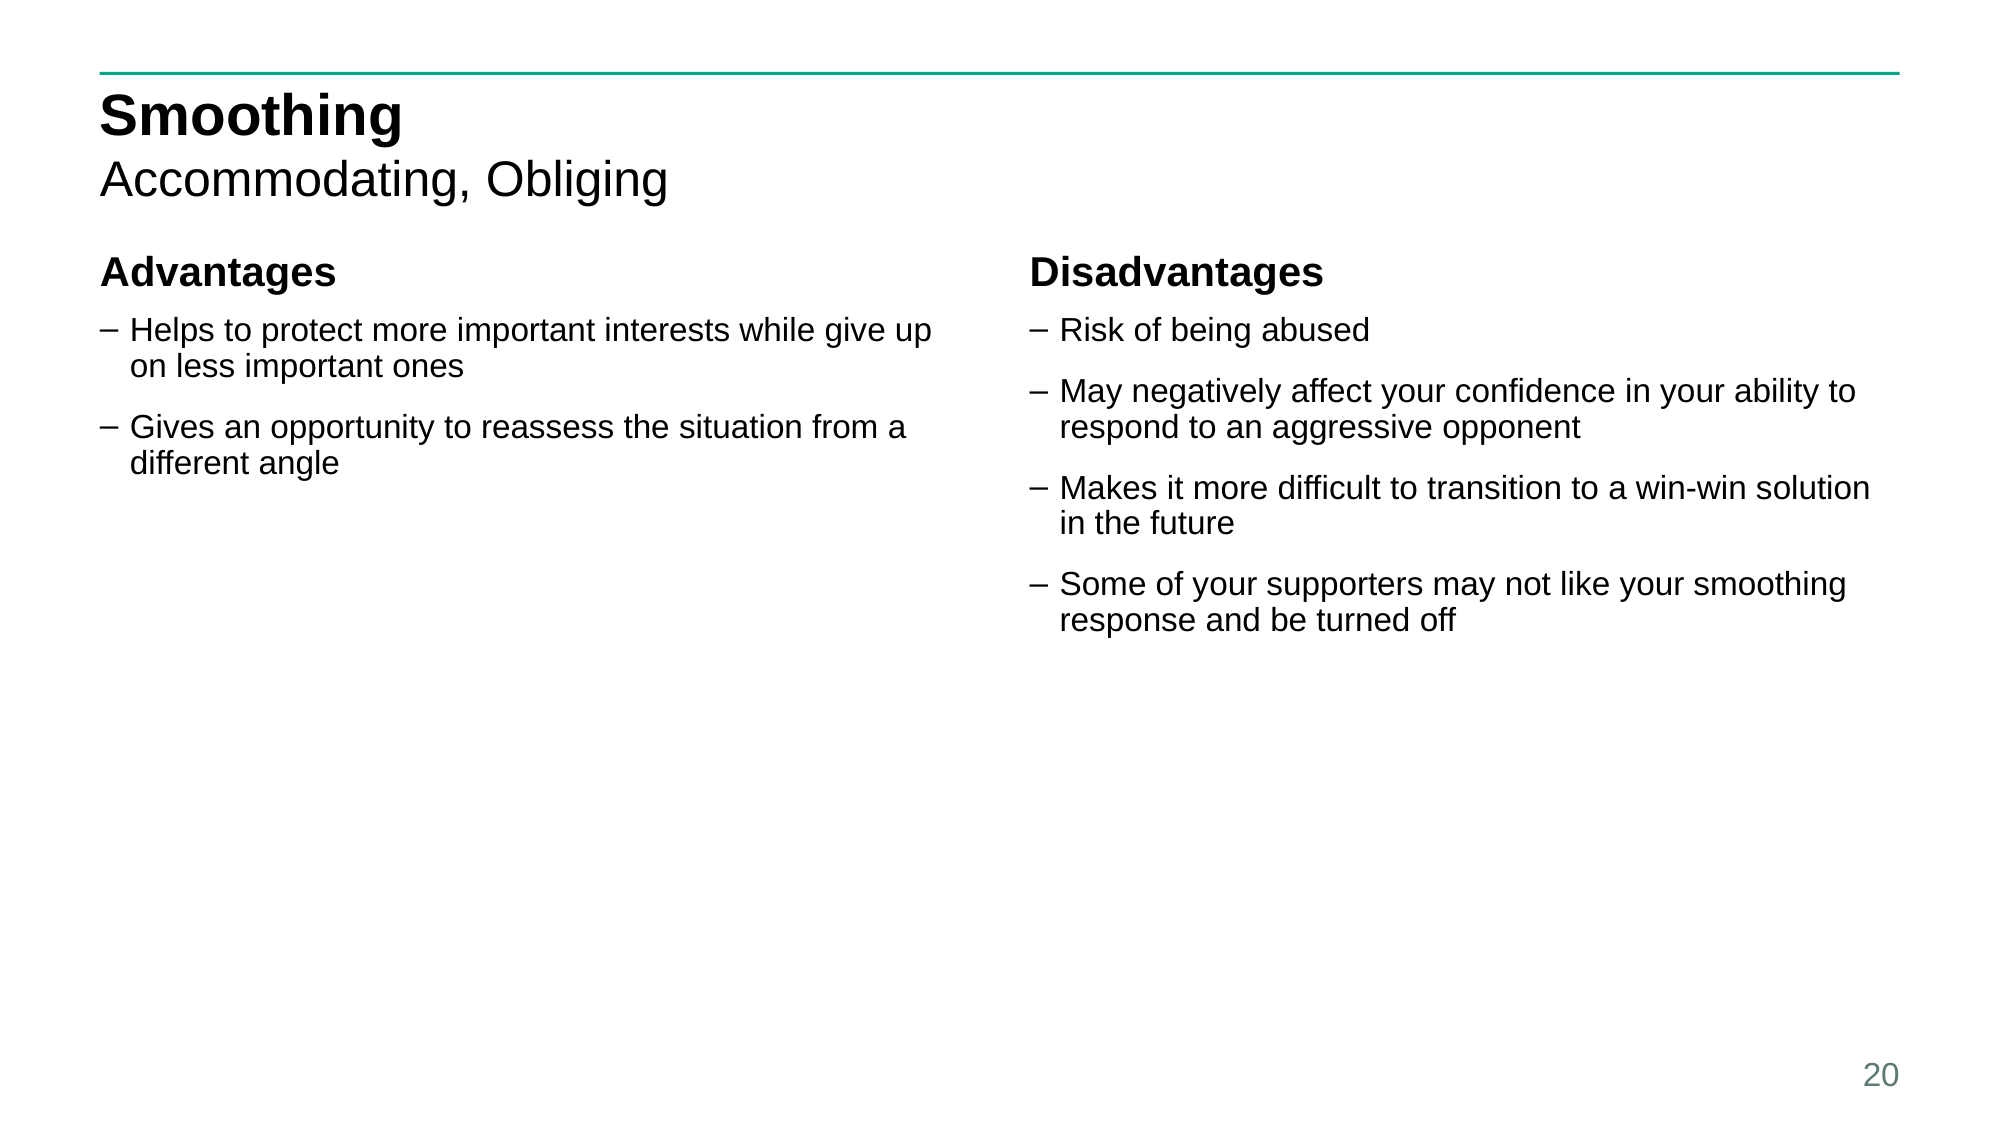

# Smoothing
Accommodating, Obliging
Advantages
Disadvantages
Helps to protect more important interests while give up on less important ones
Gives an opportunity to reassess the situation from a different angle
Risk of being abused
May negatively affect your confidence in your ability to respond to an aggressive opponent
Makes it more difficult to transition to a win-win solution in the future
Some of your supporters may not like your smoothing response and be turned off
20